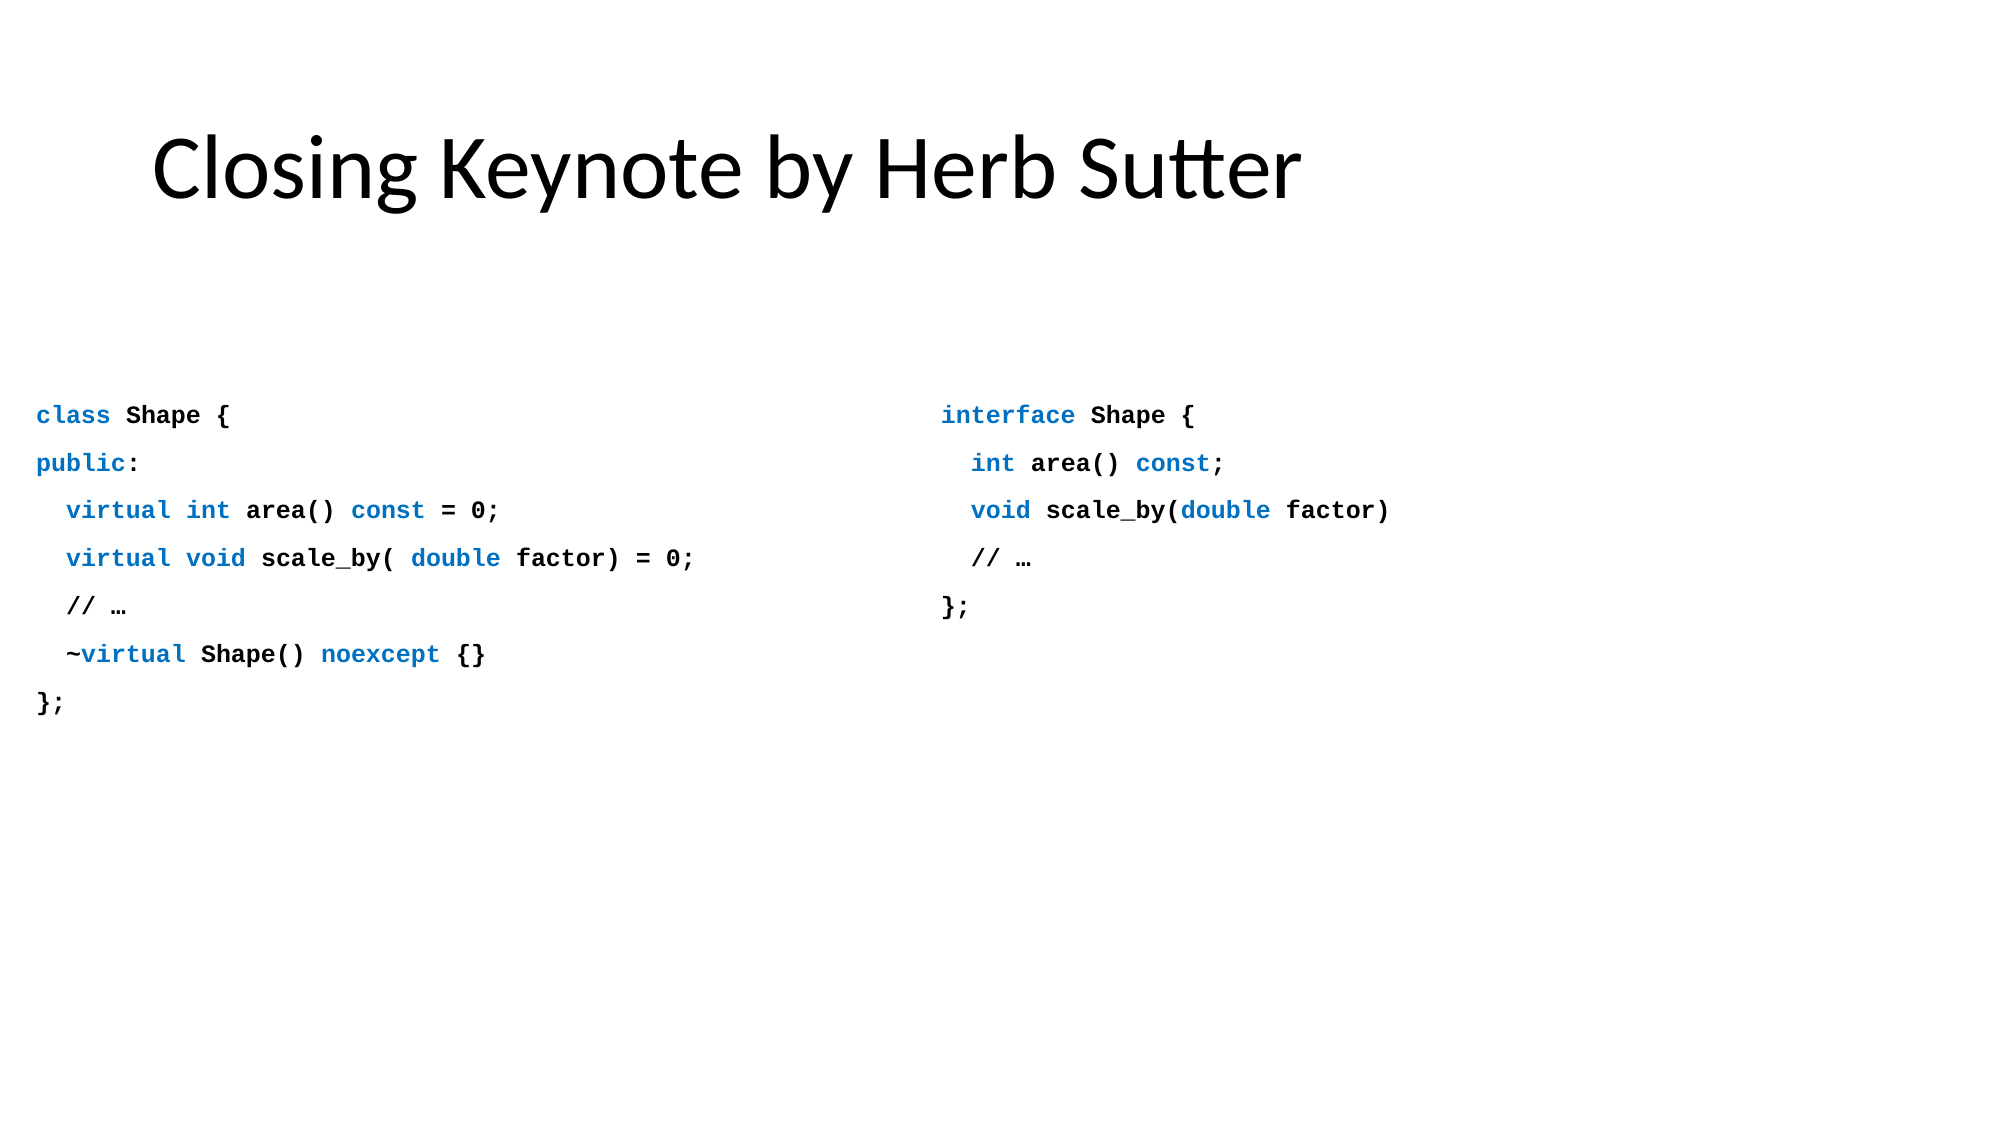

# Closing Keynote by Herb Sutter
class Shape {
public:
  virtual int area() const = 0;
  virtual void scale_by( double factor) = 0;
  // …
  ~virtual Shape() noexcept {}
};
interface Shape {
  int area() const;
  void scale_by(double factor)
  // …
};